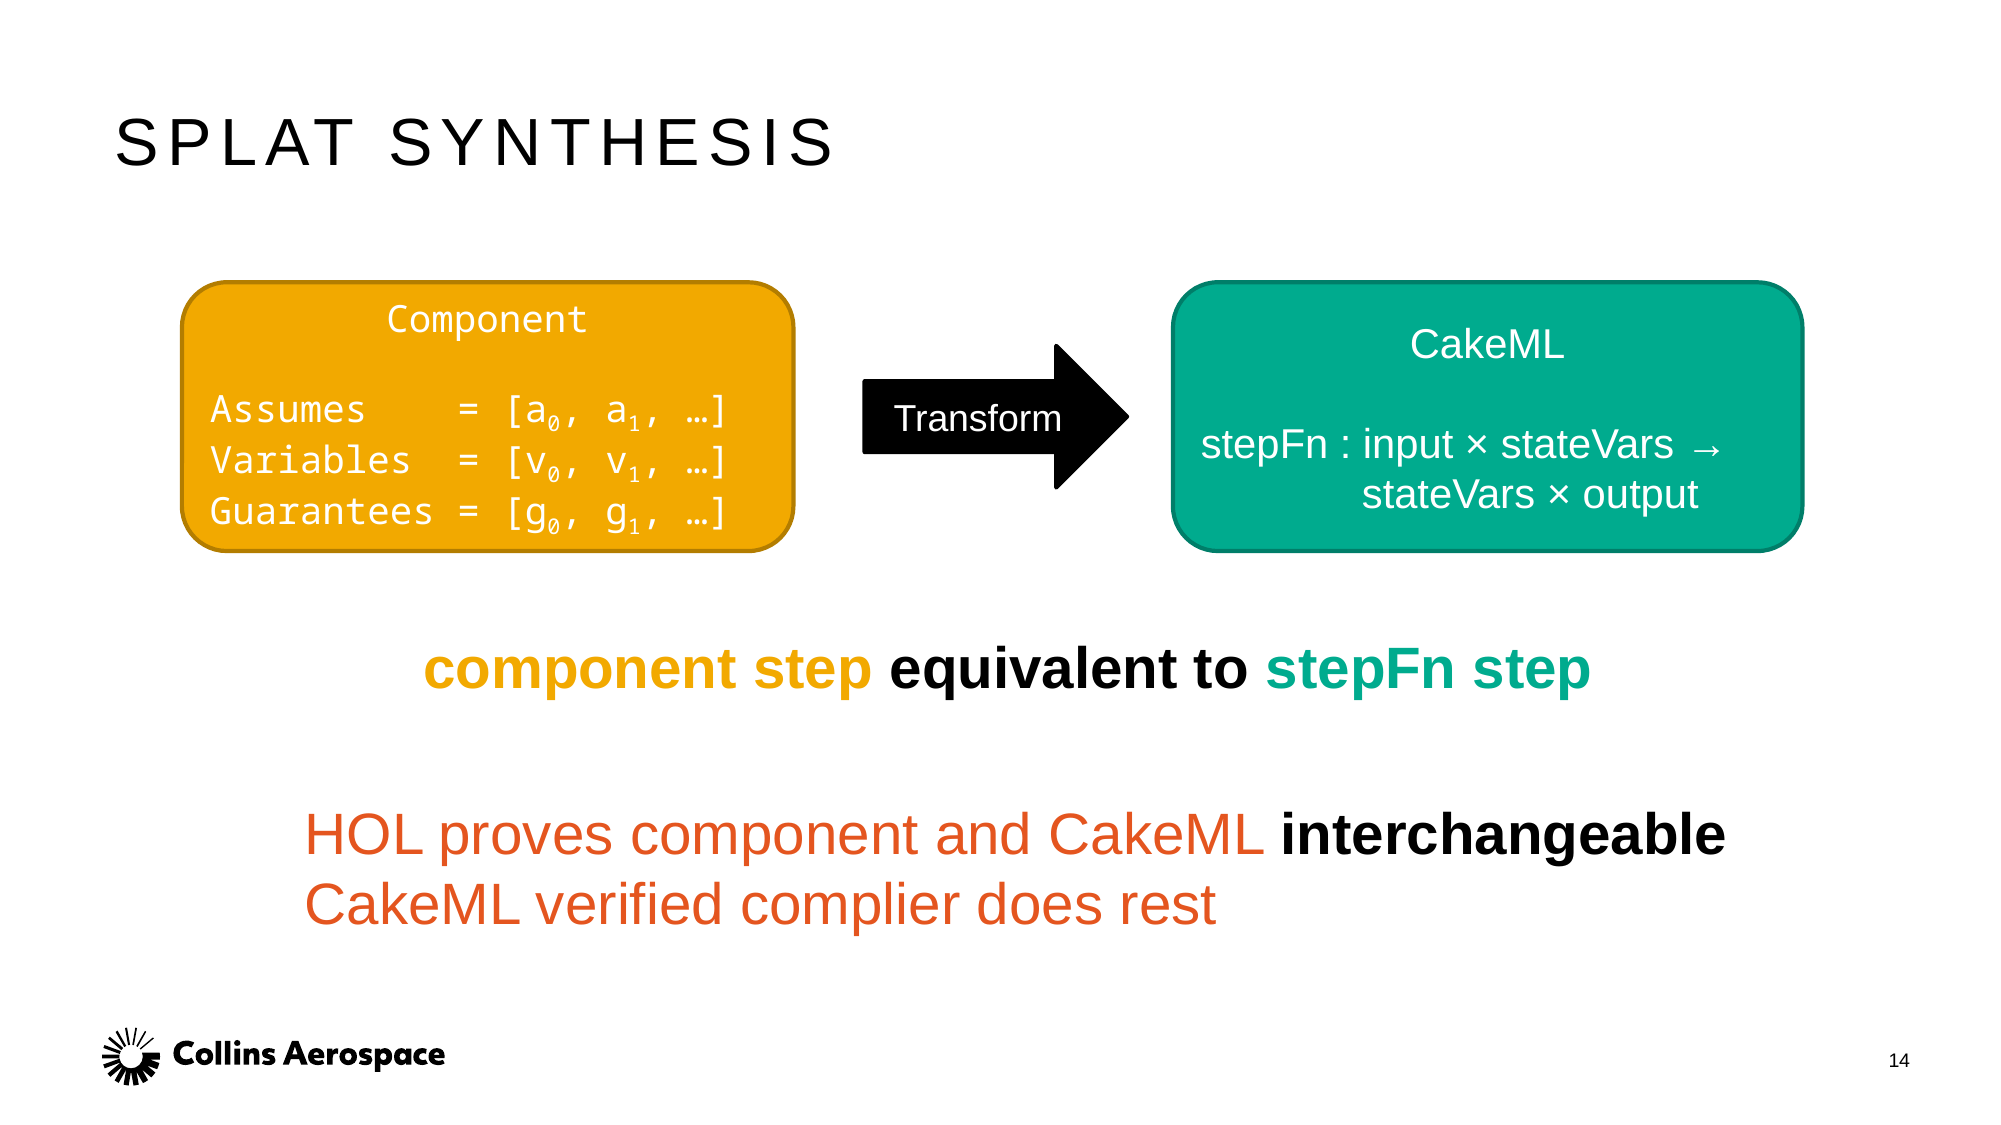

# SPLAT Synthesis
Component

Assumes    = [a0, a1, …]
Variables  = [v0, v1, …]
Guarantees = [g0, g1, …]
CakeML

stepFn : input × stateVars →
              stateVars × output
Transform
 component step equivalent to stepFn step
HOL proves component and CakeML interchangeable
CakeML verified complier does rest
14